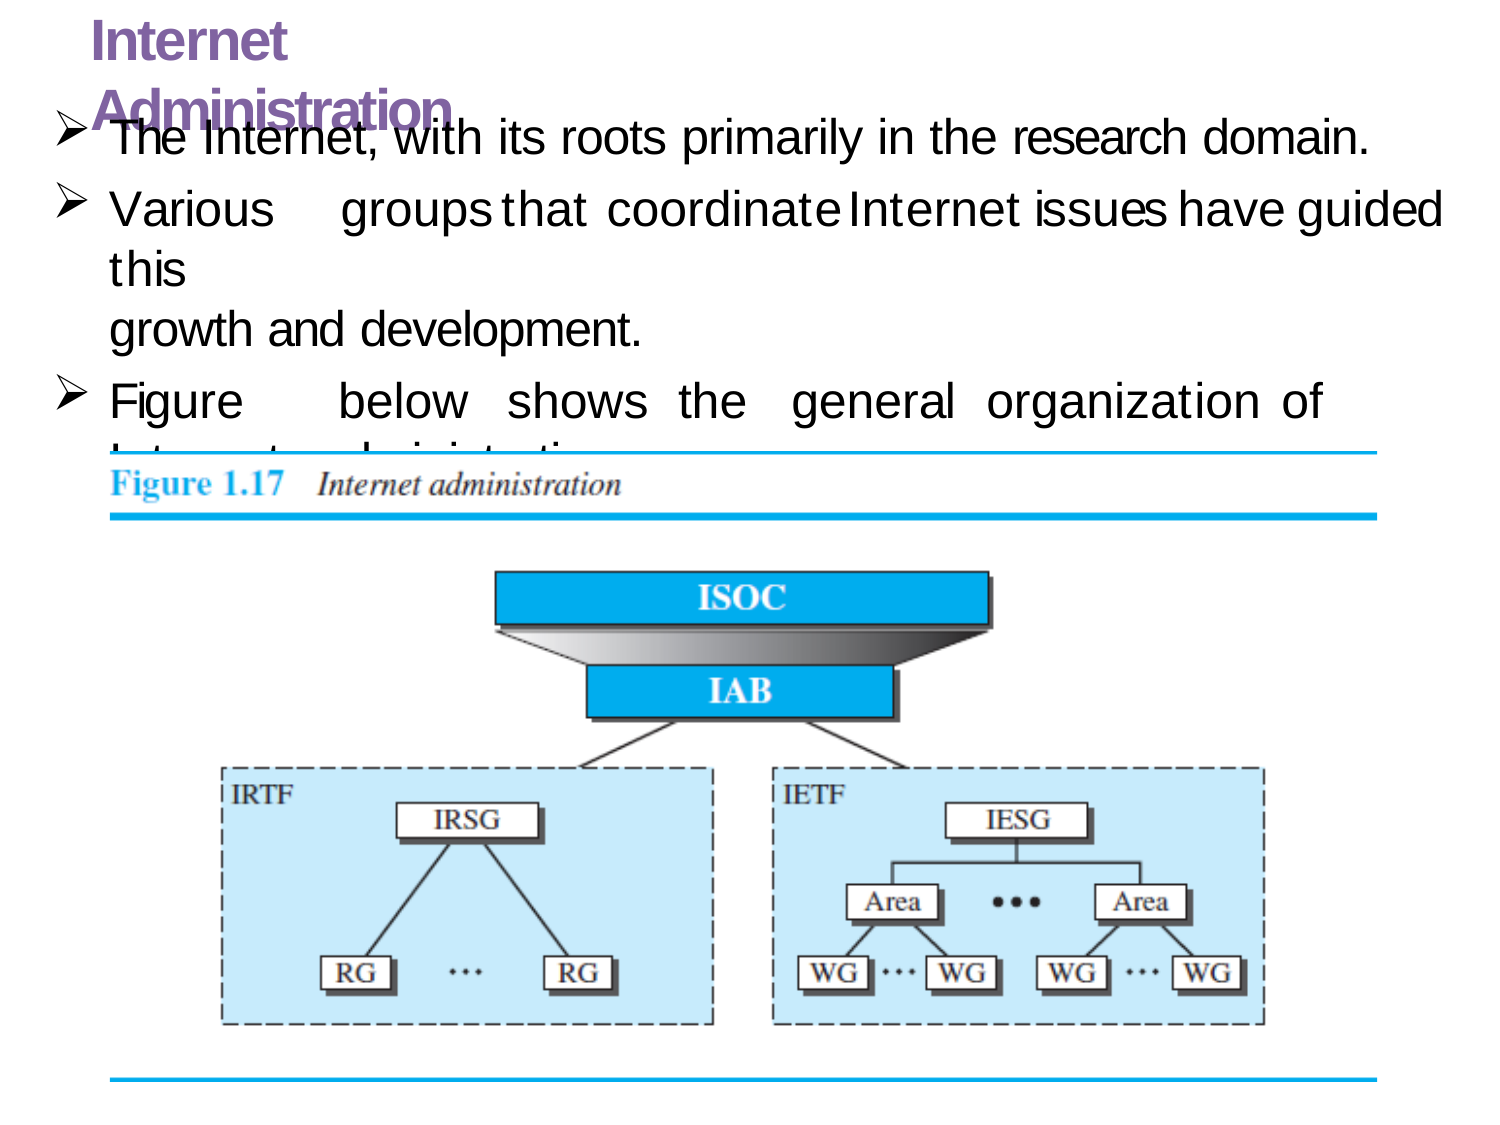

# Internet Administration
The Internet, with its roots primarily in the research domain.
Various	groups	that	coordinate	Internet	issues	have	guided	this
growth and development.
Figure	below	shows	the	general	organization	of	Internet  administration